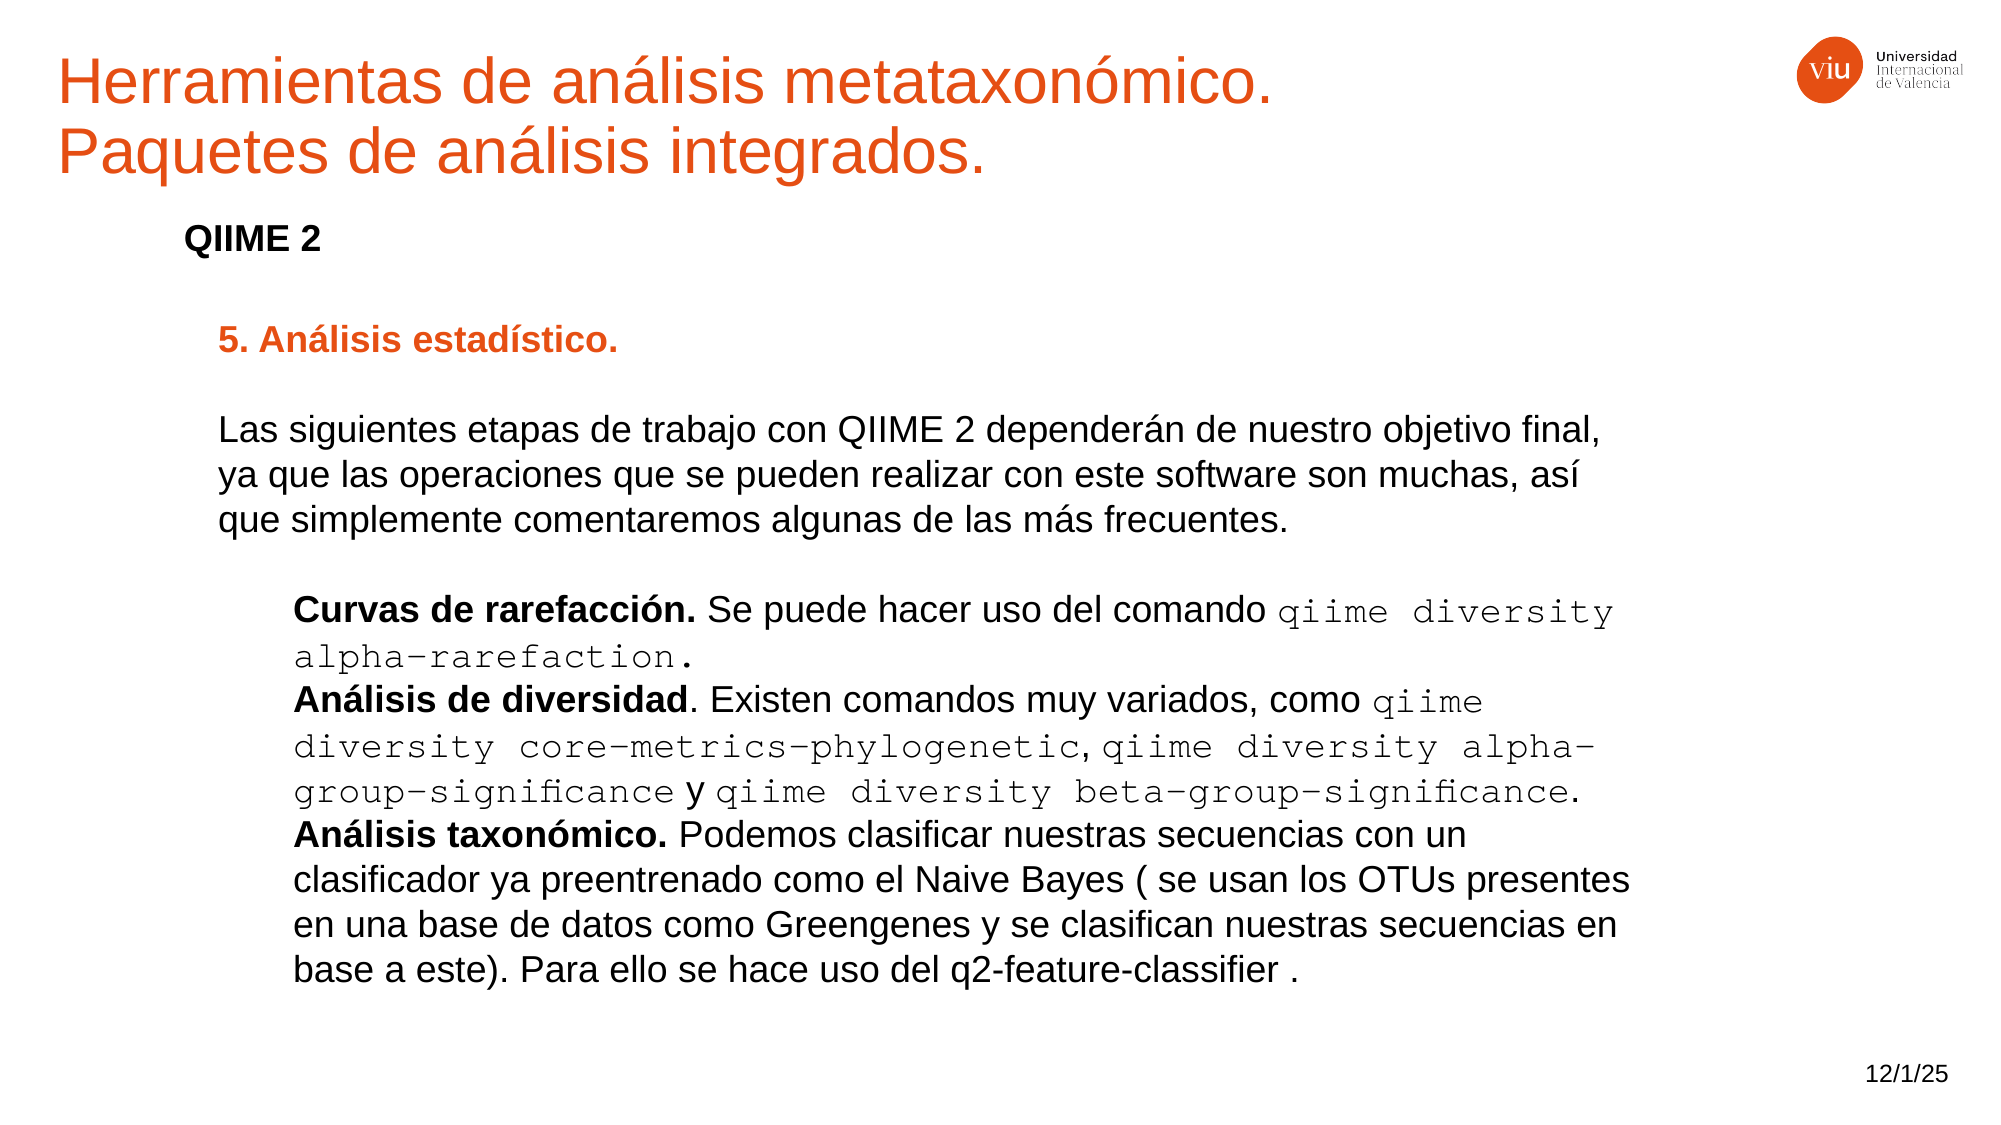

Herramientas de análisis metataxonómico. Paquetes de análisis integrados.
QIIME 2

5. Análisis estadístico.

Las siguientes etapas de trabajo con QIIME 2 dependerán de nuestro objetivo final, ya que las operaciones que se pueden realizar con este software son muchas, así que simplemente comentaremos algunas de las más frecuentes.

Curvas de rarefacción. Se puede hacer uso del comando qiime diversity alpha-rarefaction.
Análisis de diversidad. Existen comandos muy variados, como qiime diversity core-metrics-phylogenetic, qiime diversity alpha-group-significance y qiime diversity beta-group-significance.
Análisis taxonómico. Podemos clasificar nuestras secuencias con un clasificador ya preentrenado como el Naive Bayes ( se usan los OTUs presentes en una base de datos como Greengenes y se clasifican nuestras secuencias en base a este). Para ello se hace uso del q2-feature-classifier .